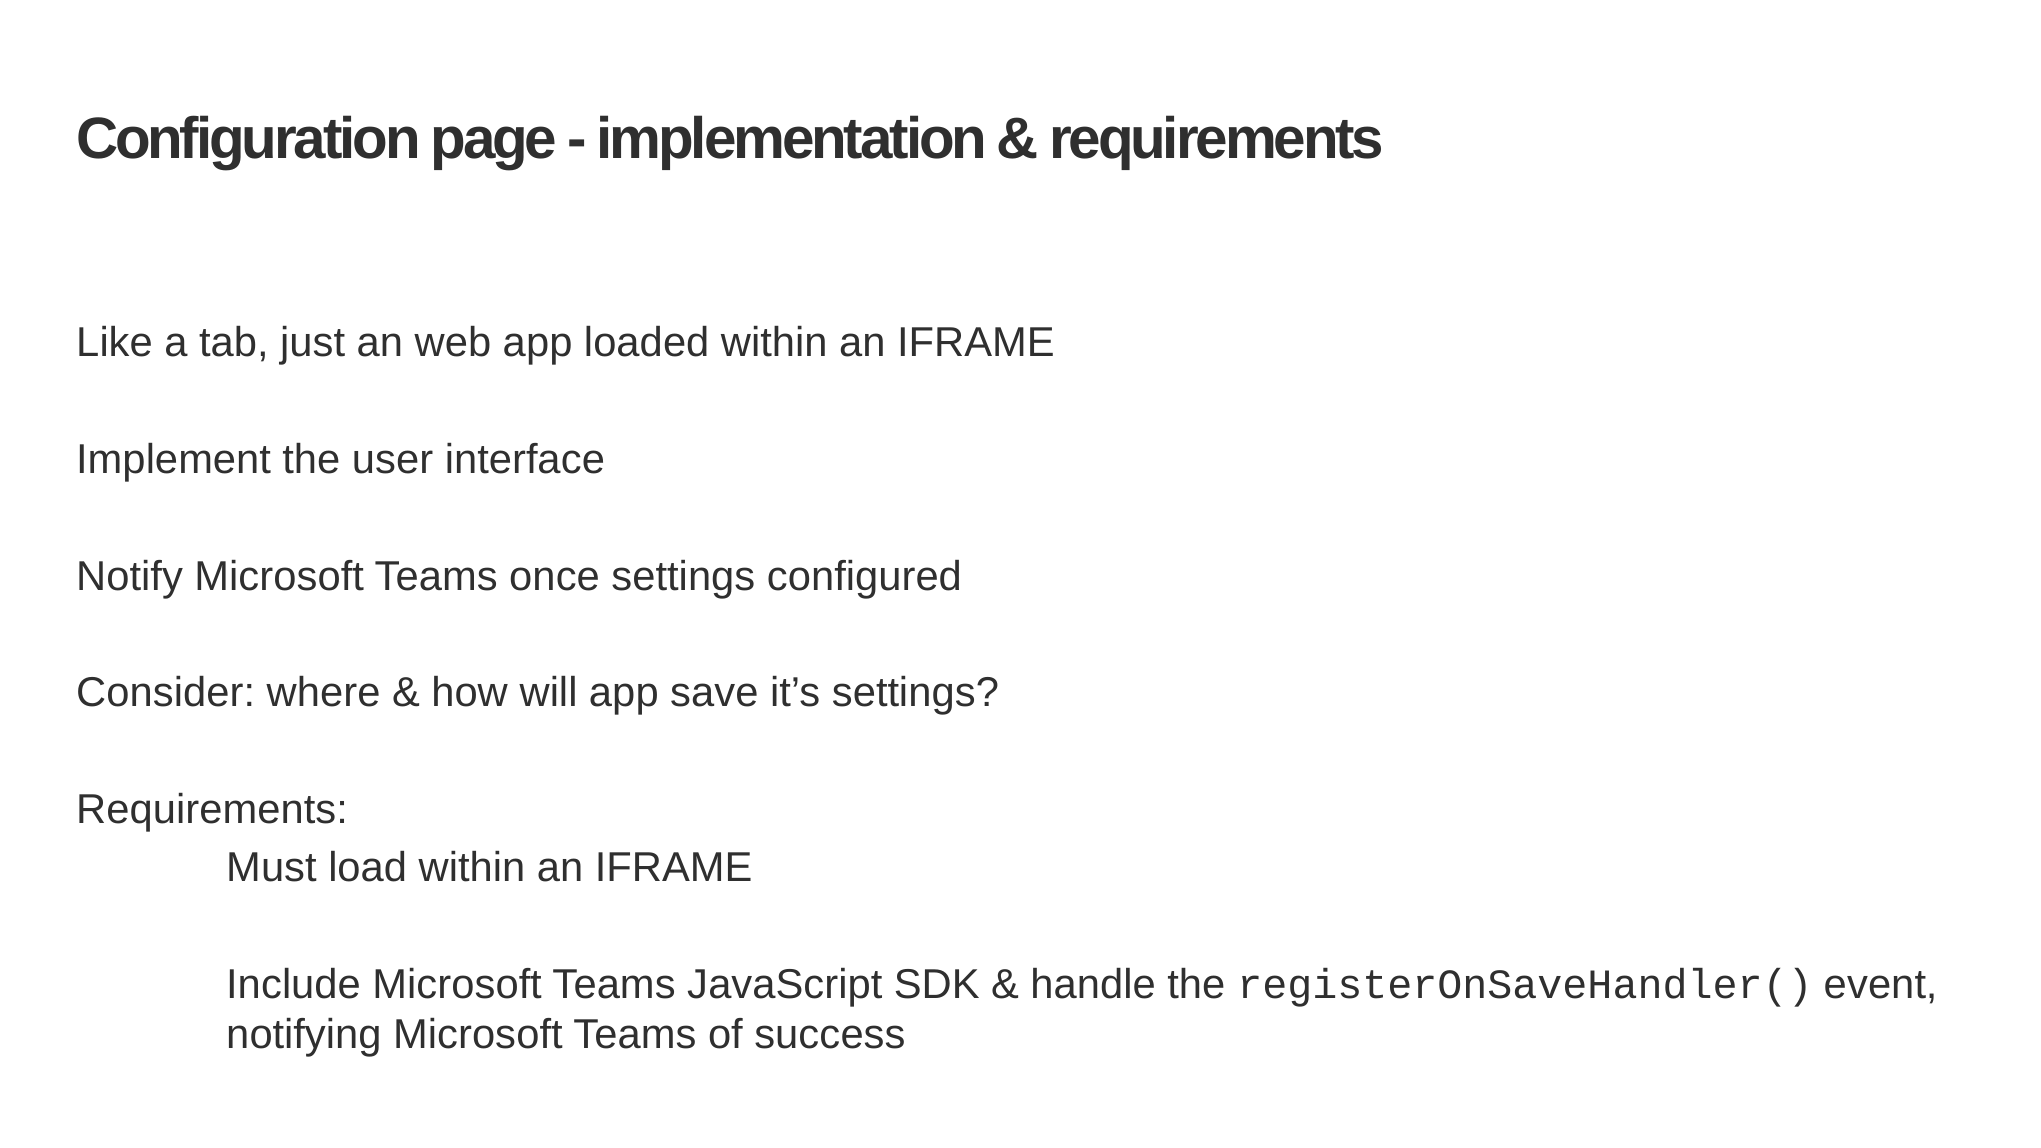

# Configuration page - implementation & requirements
Like a tab, just an web app loaded within an IFRAME

Implement the user interface

Notify Microsoft Teams once settings configured

Consider: where & how will app save it’s settings?

Requirements:
	Must load within an IFRAME

	Include Microsoft Teams JavaScript SDK & handle the registerOnSaveHandler() event,
	notifying Microsoft Teams of success